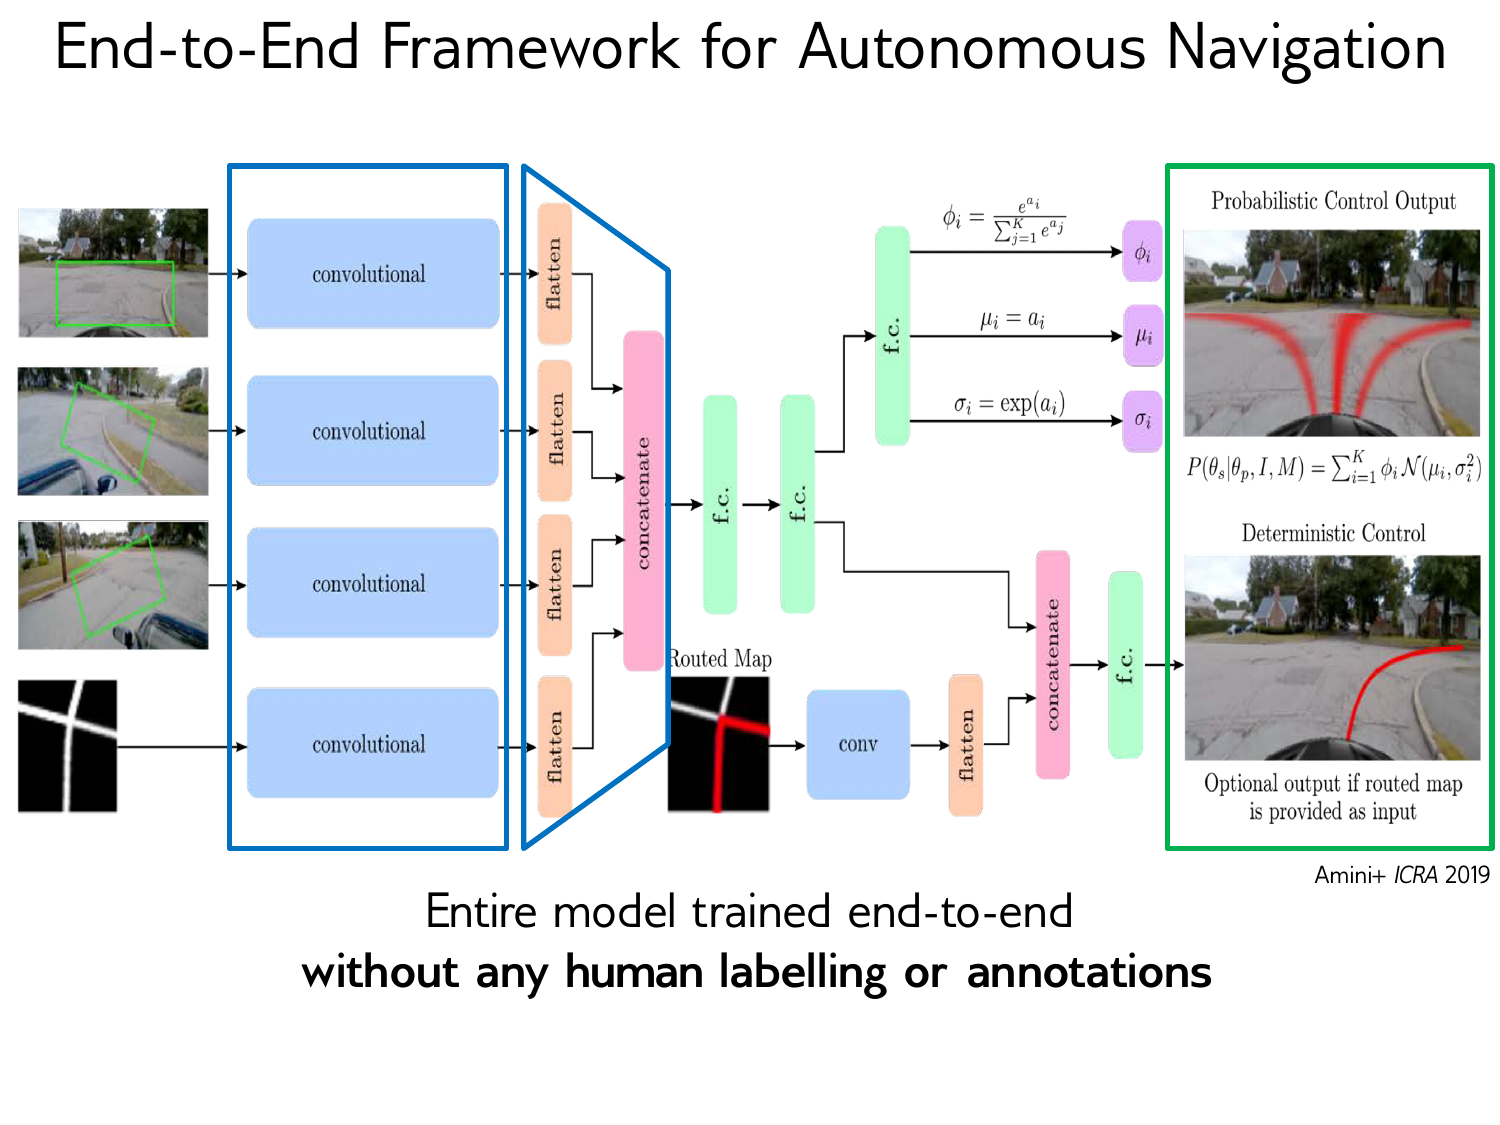

# End-to-End Framework for Autonomous Navigation

Amini+ ICRA 2019
Entire model trained end-to-end
without any human labelling or annotations